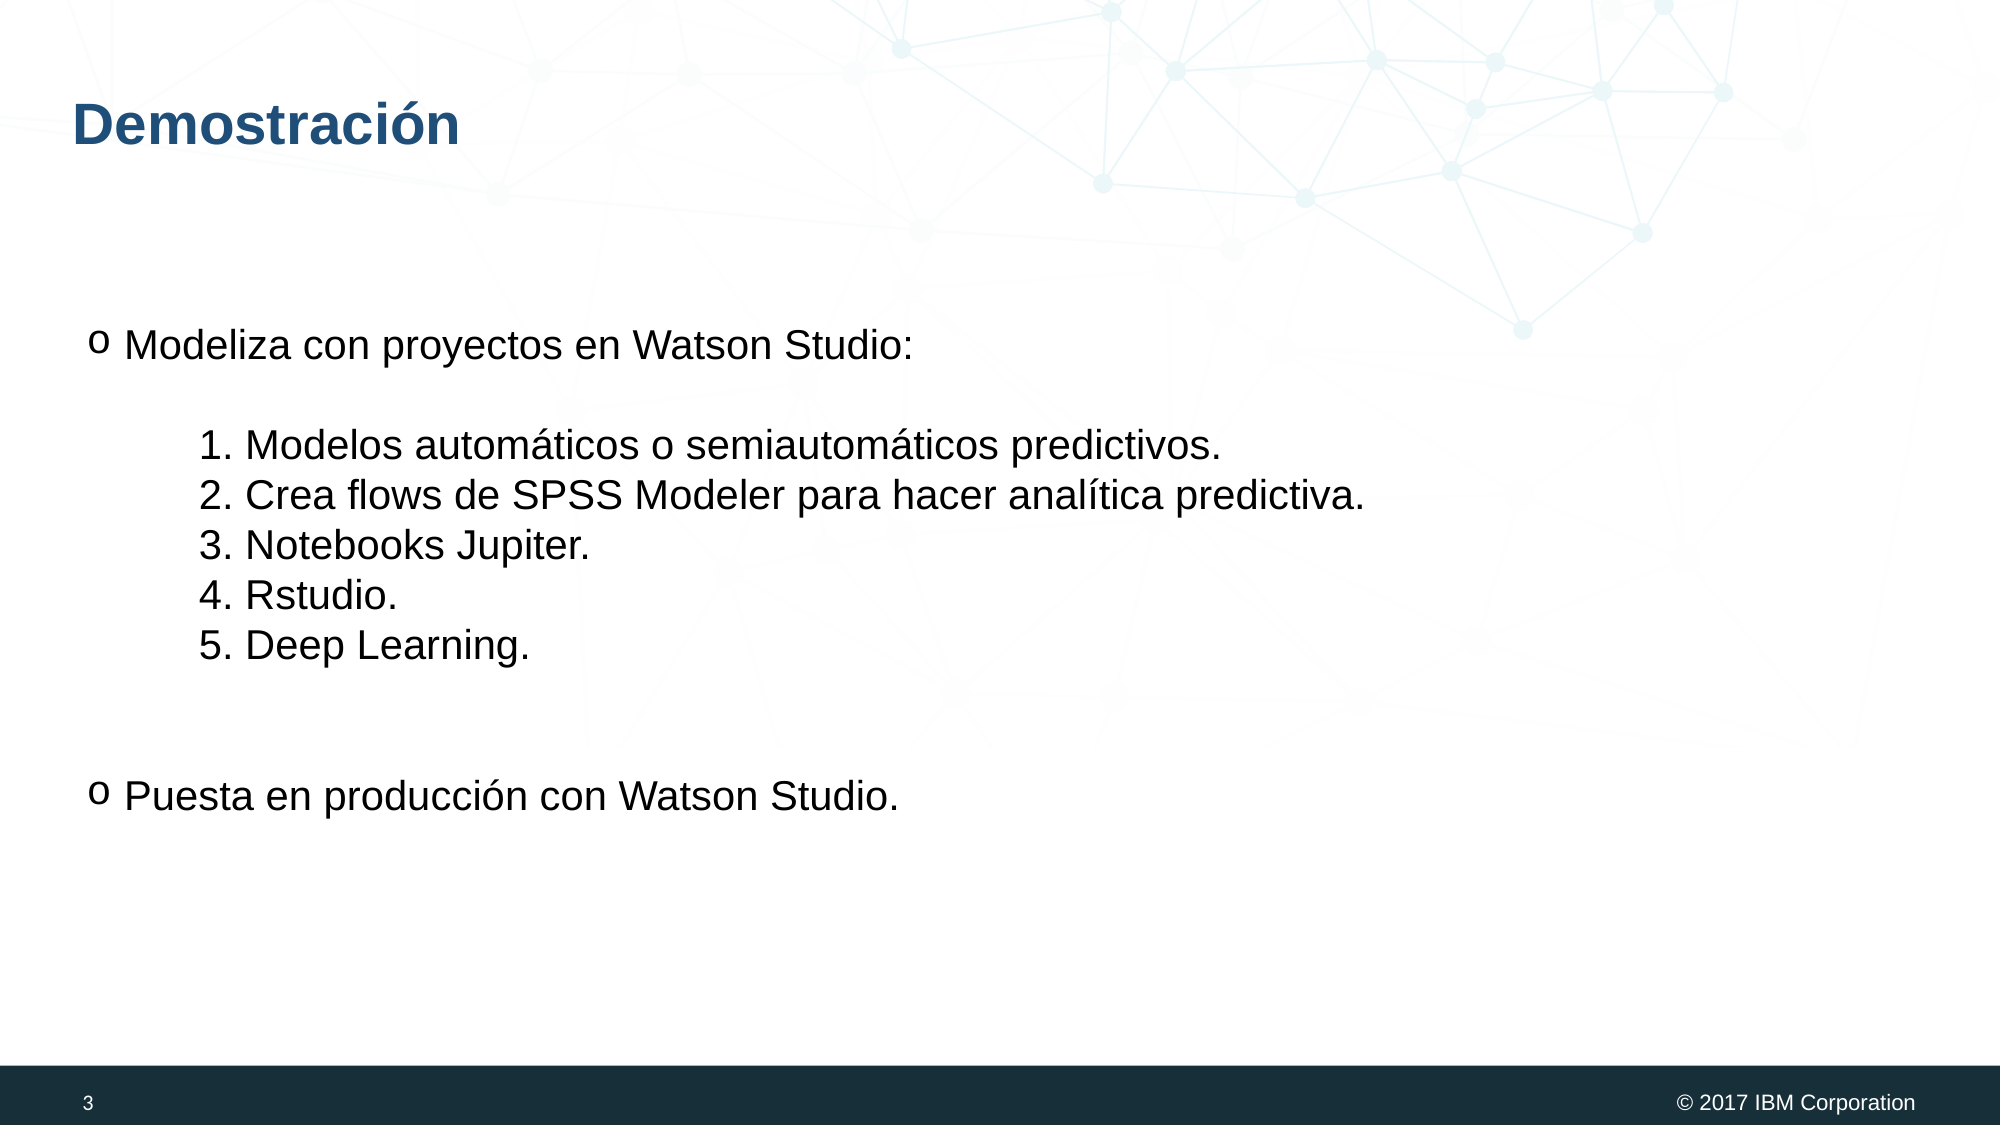

# Demostración

Modeliza con proyectos en Watson Studio:

1. Modelos automáticos o semiautomáticos predictivos.
2. Crea flows de SPSS Modeler para hacer analítica predictiva.
3. Notebooks Jupiter.
4. Rstudio.
5. Deep Learning.

Puesta en producción con Watson Studio.